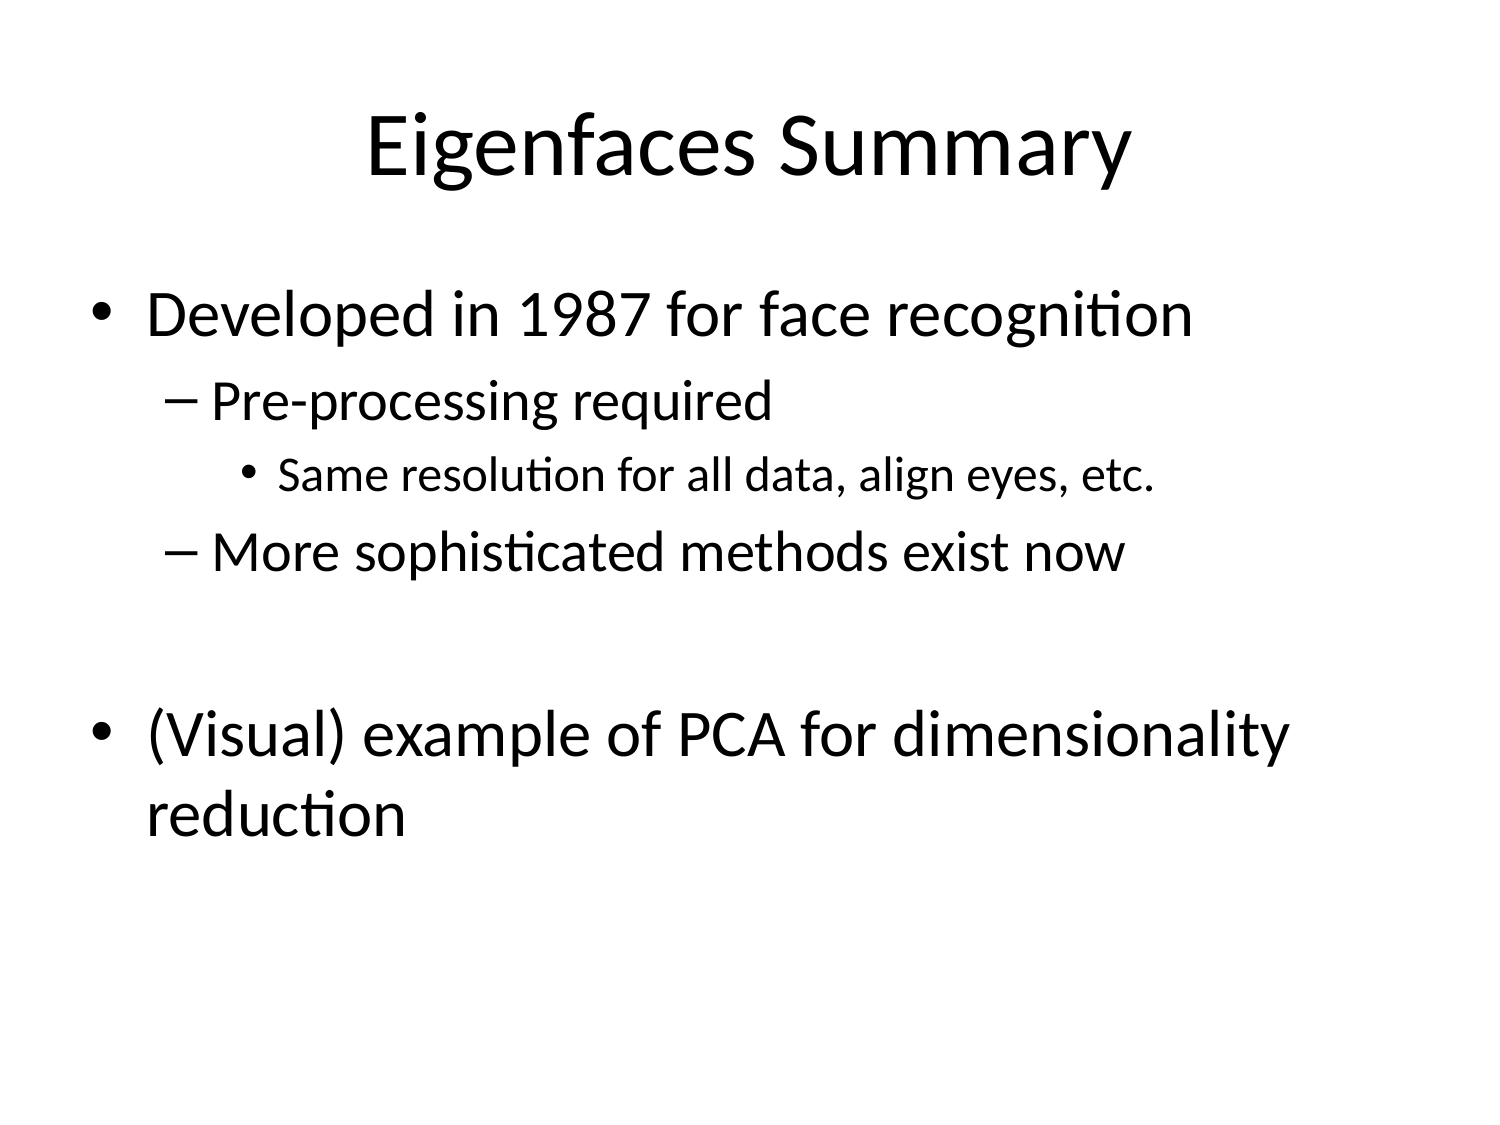

# Eigenfaces Summary
Developed in 1987 for face recognition
Pre-processing required
Same resolution for all data, align eyes, etc.
More sophisticated methods exist now

(Visual) example of PCA for dimensionality reduction